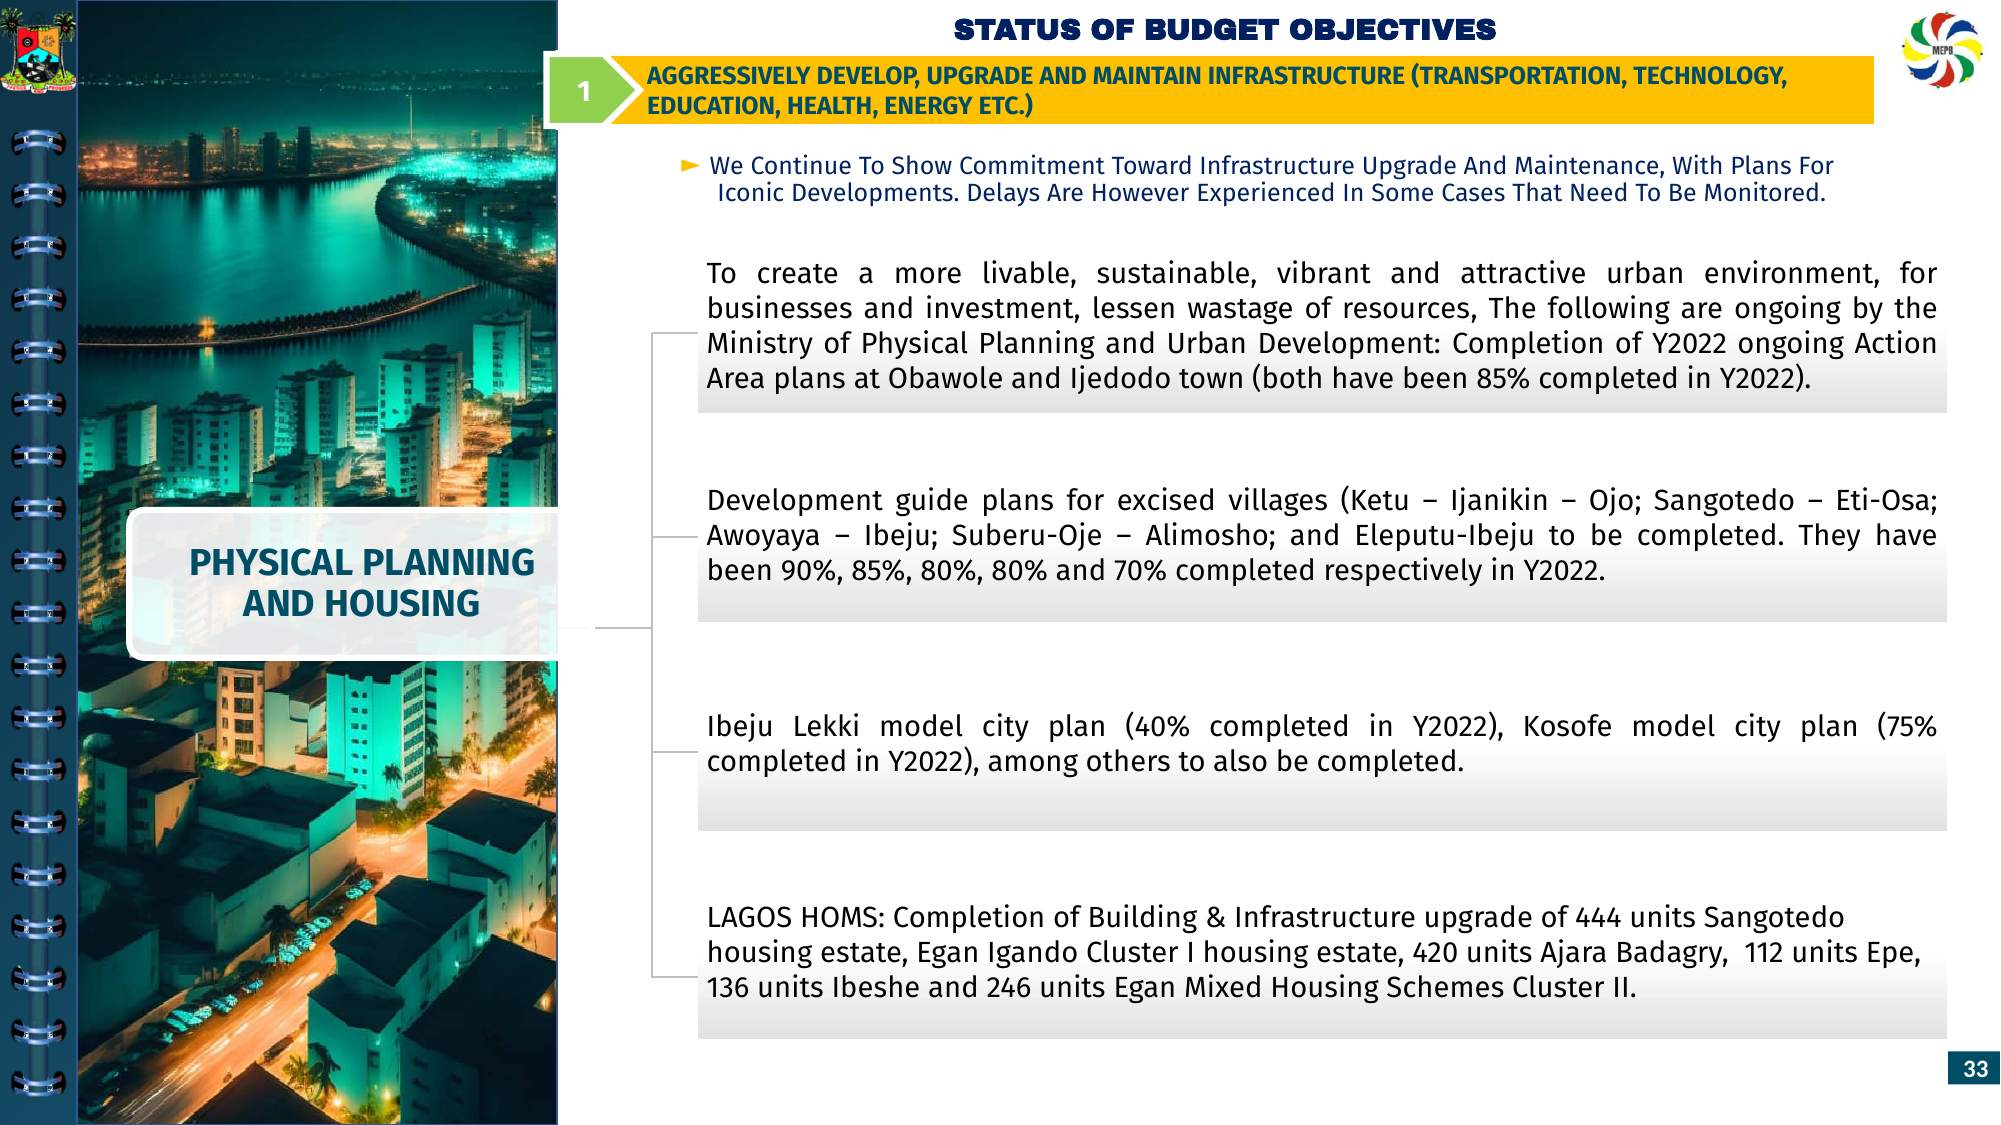

AGGRESSIVELY DEVELOP, UPGRADE AND MAINTAIN INFRASTRUCTURE (TRANSPORTATION, TECHNOLOGY, EDUCATION, HEALTH, ENERGY ETC.)
1
We Continue To Show Commitment Toward Infrastructure Upgrade And Maintenance, With Plans For Iconic Developments. Delays Are However Experienced In Some Cases That Need To Be Monitored.

To create a more livable, sustainable, vibrant and attractive urban environment, for businesses and investment, lessen wastage of resources, The following are ongoing by the Ministry of Physical Planning and Urban Development: Completion of Y2022 ongoing Action Area plans at Obawole and Ijedodo town (both have been 85% completed in Y2022).
PHYSICAL           PLANNING & HOUSING

Development guide plans for excised villages (Ketu – Ijanikin – Ojo; Sangotedo – Eti-Osa; Awoyaya – Ibeju; Suberu-Oje – Alimosho; and Eleputu-Ibeju to be completed. They have been 90%, 85%, 80%, 80% and 70% completed respectively in Y2022.

Ibeju Lekki model city plan (40% completed in Y2022), Kosofe model city plan (75% completed in Y2022), among others to also be completed.
LAGOS HOMS: Completion of Building & Infrastructure upgrade of 444 units Sangotedo housing estate, Egan Igando Cluster I housing estate, 420 units Ajara Badagry,  112 units Epe, 136 units Ibeshe and 246 units Egan Mixed Housing Schemes Cluster II.

PHYSICAL PLANNING AND HOUSING
33